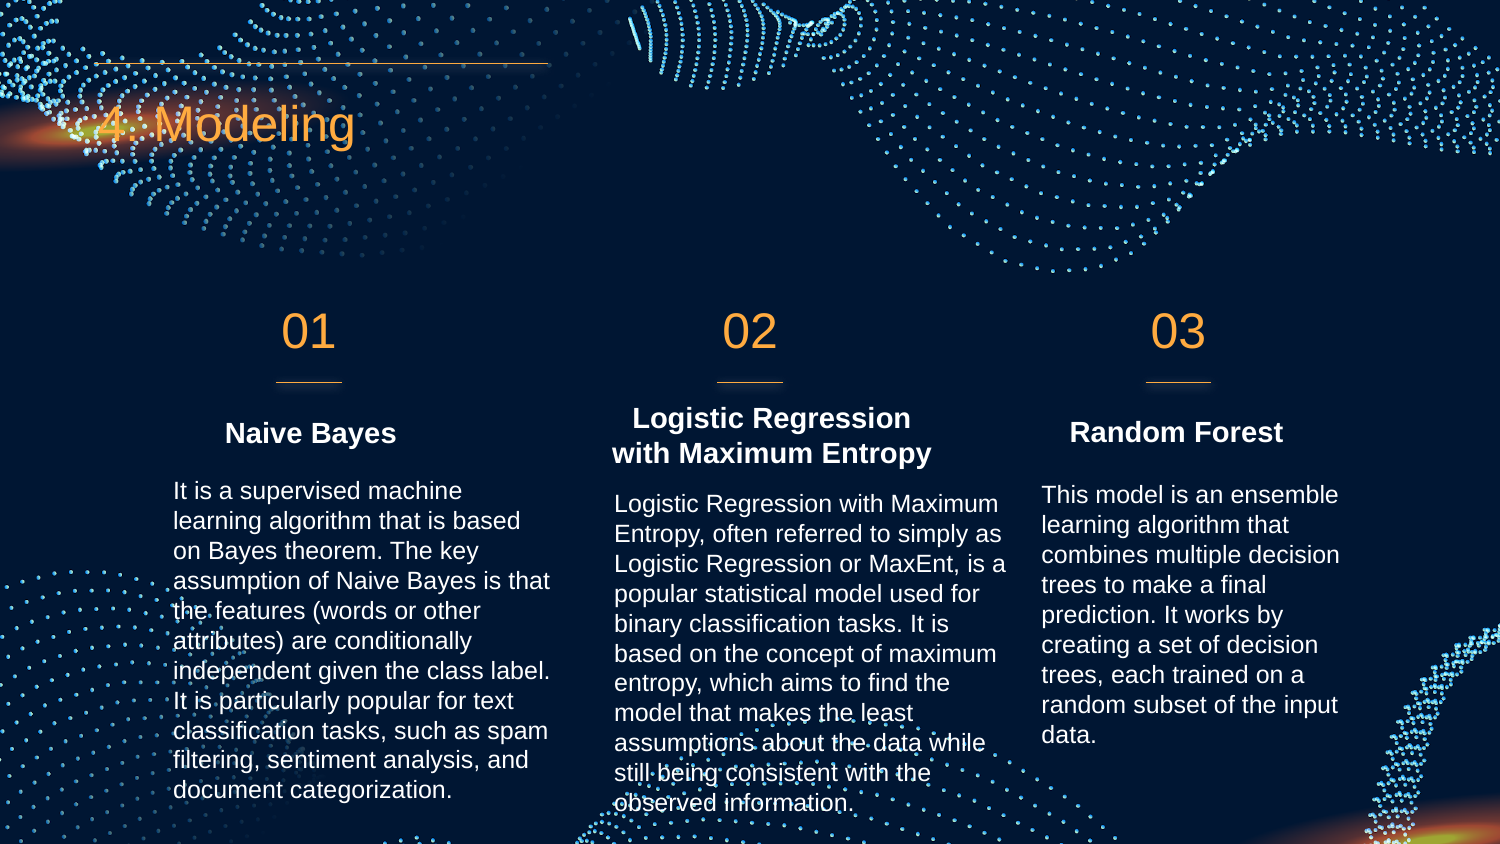

4. Modeling
01
02
03
Naive Bayes
Random Forest
Logistic Regression with Maximum Entropy
It is a supervised machine learning algorithm that is based on Bayes theorem. The key assumption of Naive Bayes is that the features (words or other attributes) are conditionally independent given the class label. It is particularly popular for text classification tasks, such as spam filtering, sentiment analysis, and document categorization.
This model is an ensemble learning algorithm that combines multiple decision trees to make a final prediction. It works by creating a set of decision trees, each trained on a random subset of the input data.
Logistic Regression with Maximum Entropy, often referred to simply as Logistic Regression or MaxEnt, is a popular statistical model used for binary classification tasks. It is based on the concept of maximum entropy, which aims to find the model that makes the least assumptions about the data while still being consistent with the observed information.